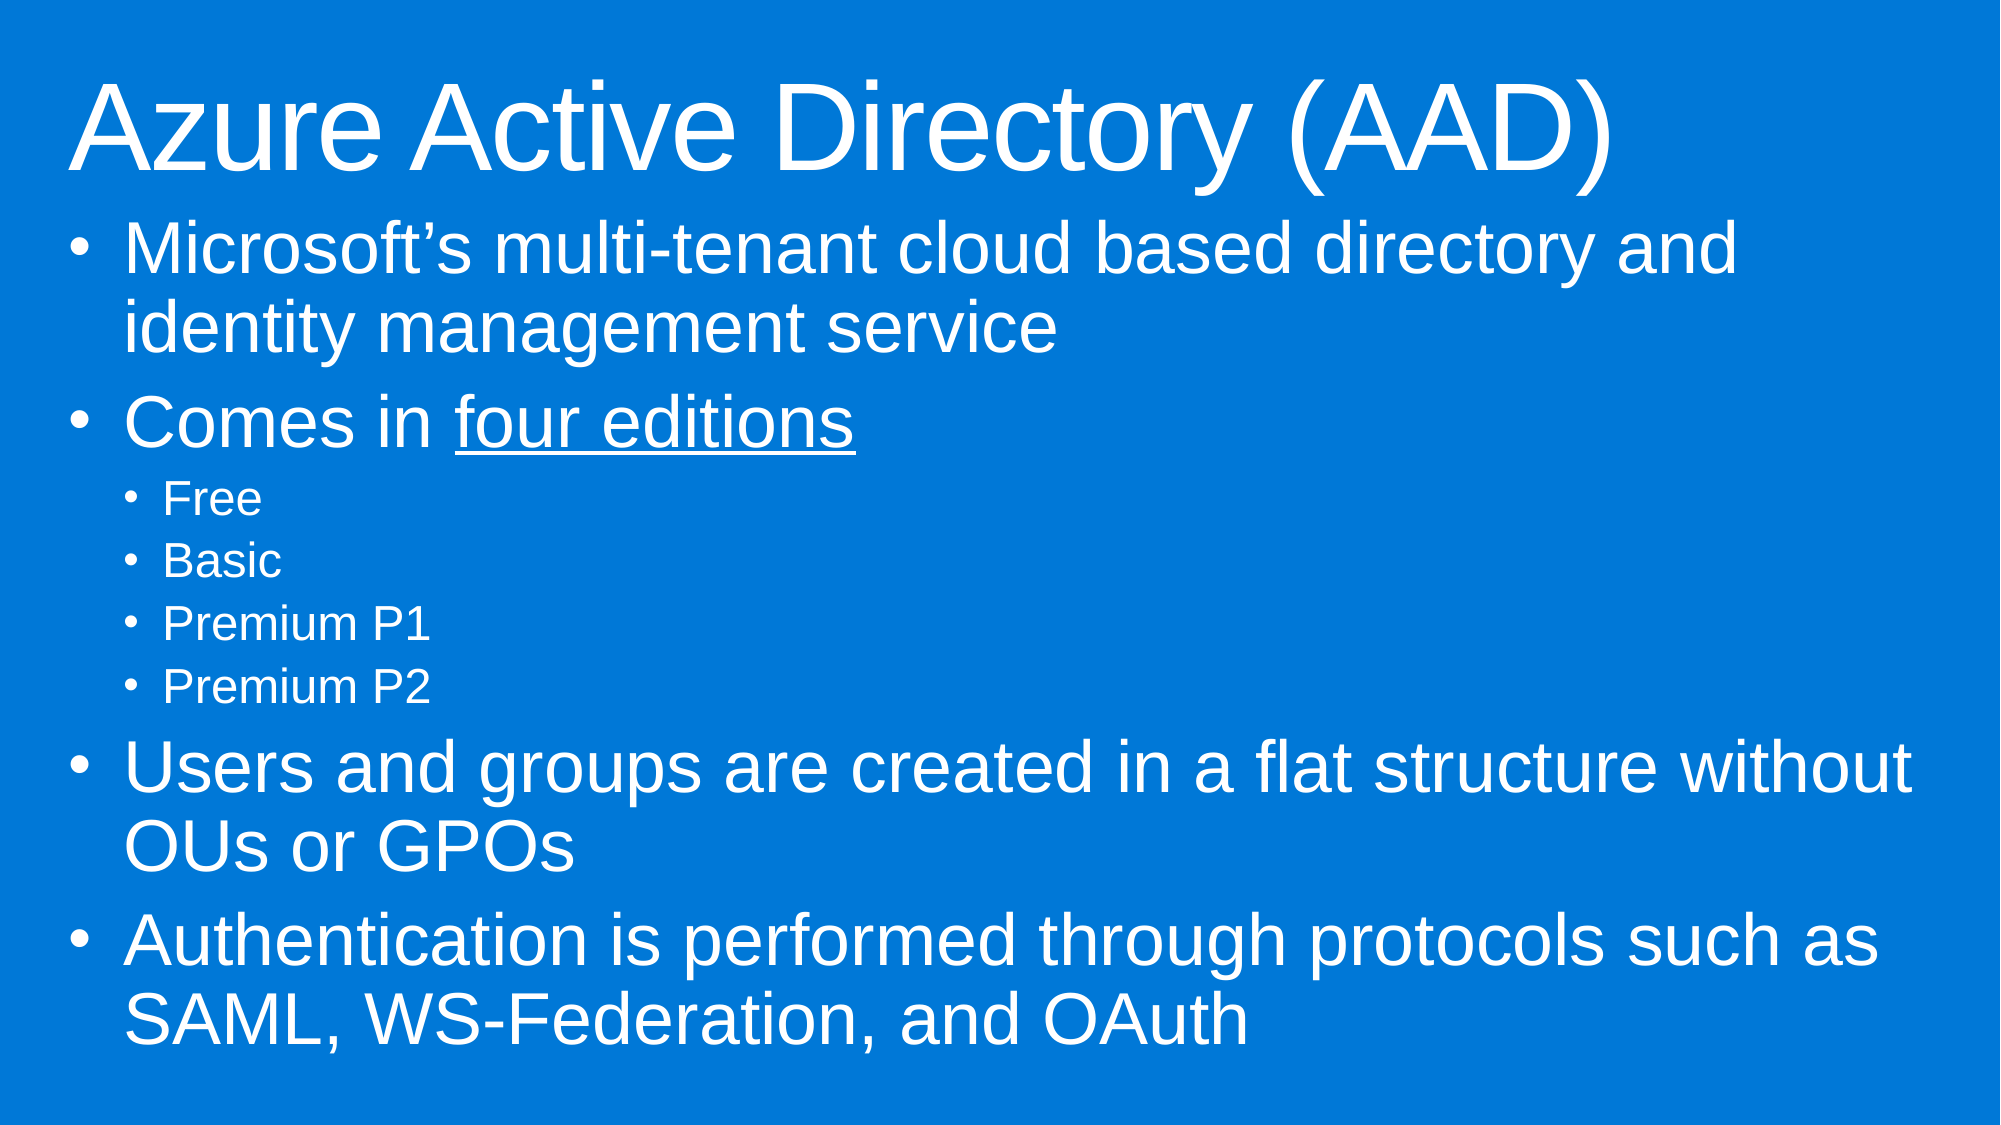

# Azure Active Directory (AAD)
Microsoft’s multi-tenant cloud based directory and identity management service
Comes in four editions
Free
Basic
Premium P1
Premium P2
Users and groups are created in a flat structure without OUs or GPOs
Authentication is performed through protocols such as SAML, WS-Federation, and OAuth